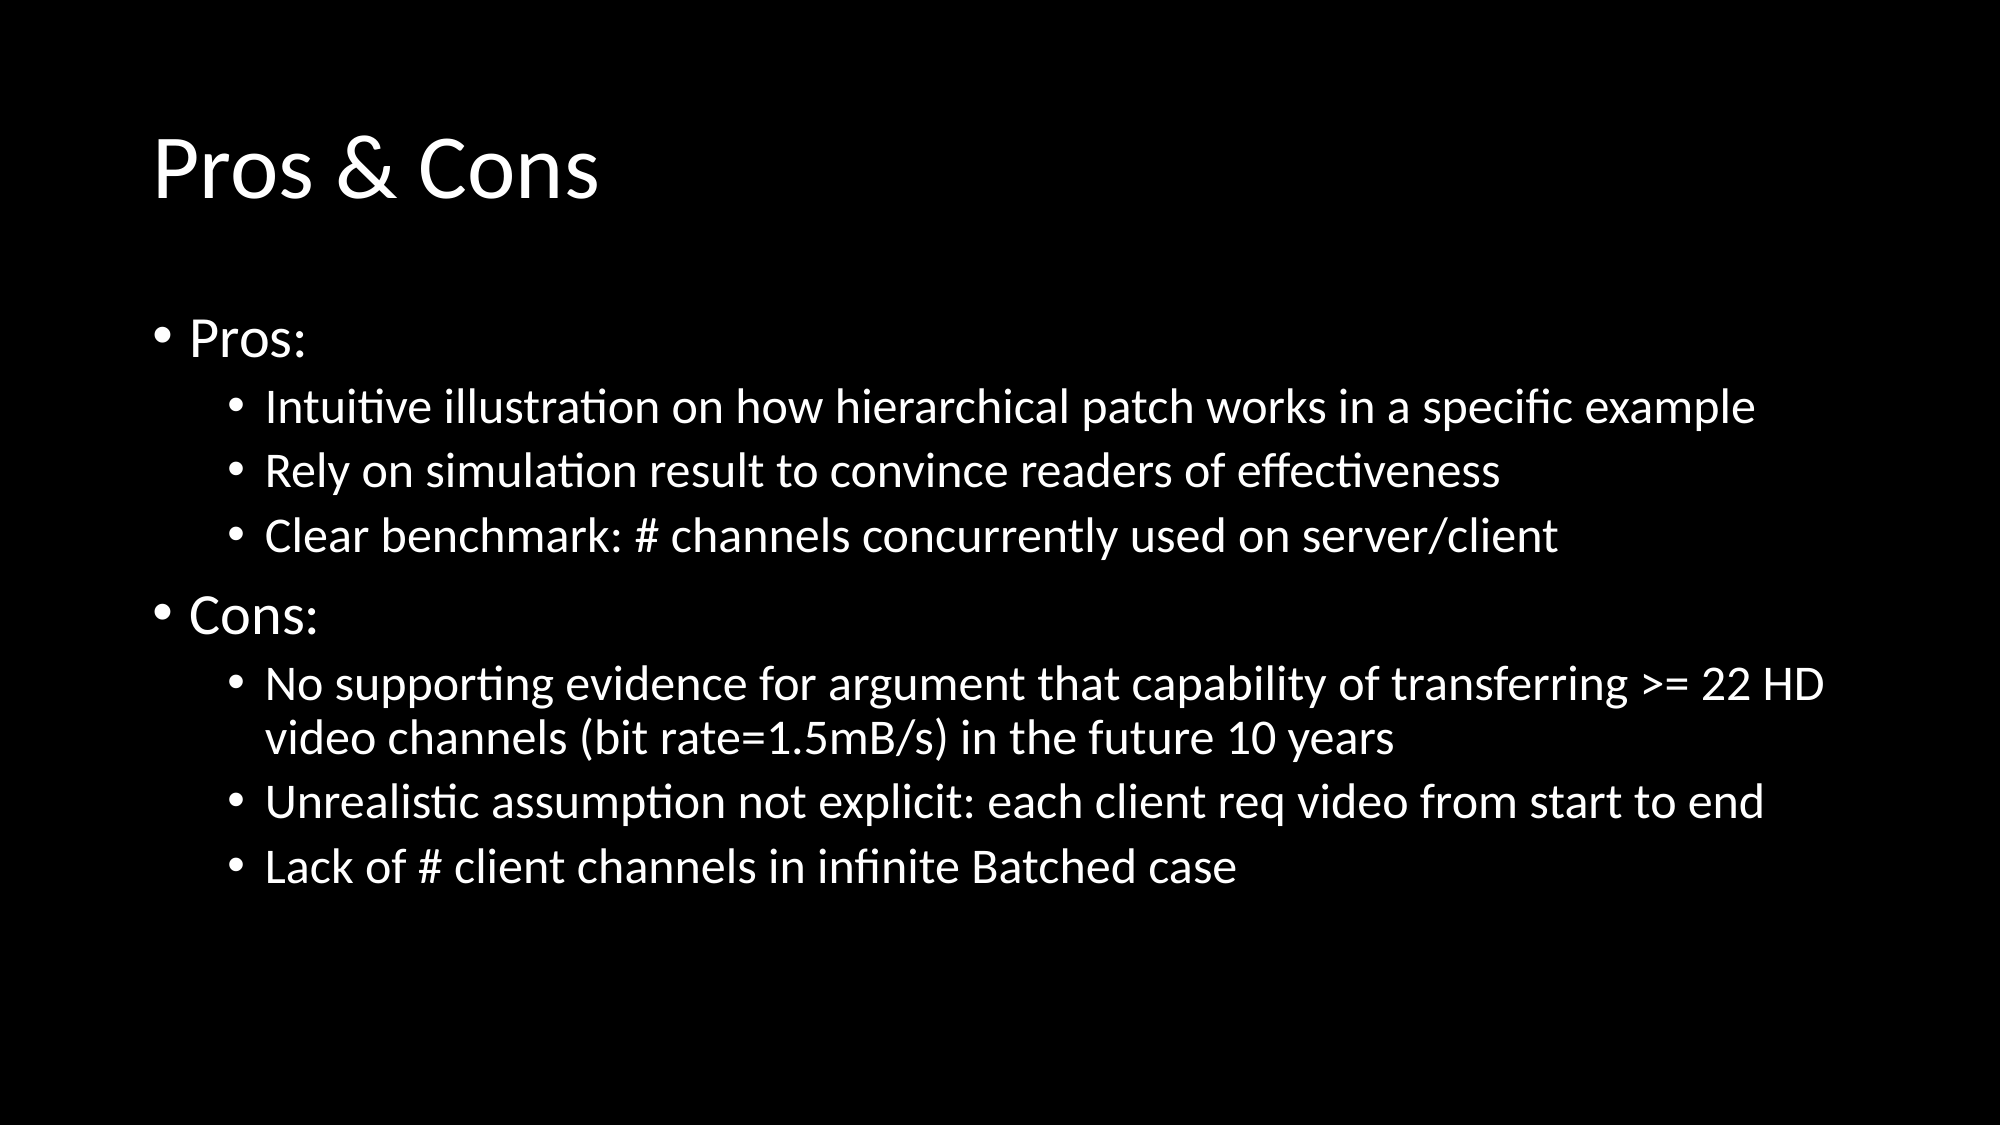

# Pros & Cons
Pros:
Intuitive illustration on how hierarchical patch works in a specific example
Rely on simulation result to convince readers of effectiveness
Clear benchmark: # channels concurrently used on server/client
Cons:
No supporting evidence for argument that capability of transferring >= 22 HD video channels (bit rate=1.5mB/s) in the future 10 years
Unrealistic assumption not explicit: each client req video from start to end
Lack of # client channels in infinite Batched case